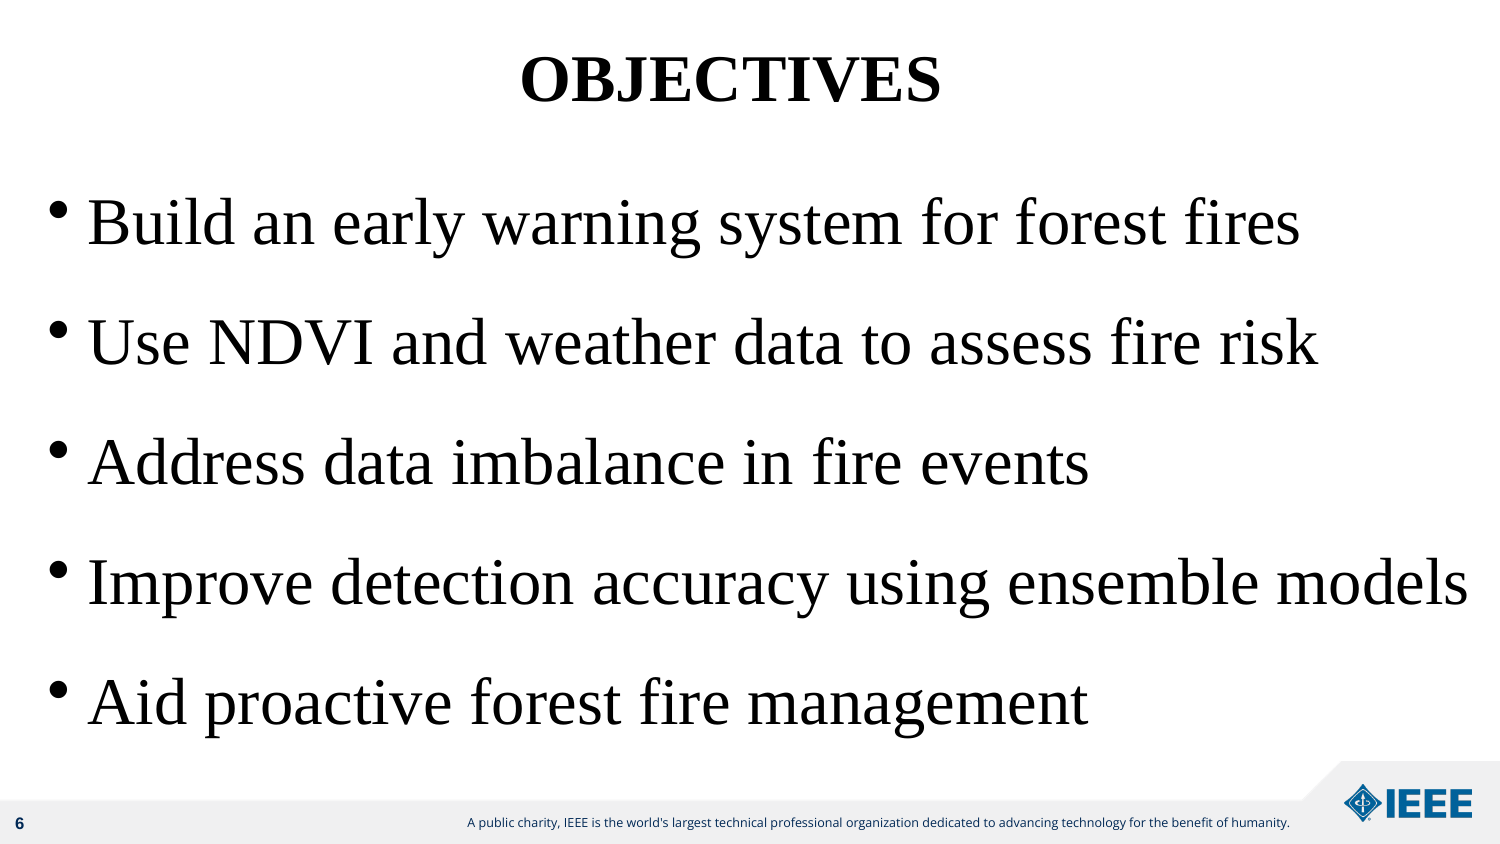

# OBJECTIVES
 Build an early warning system for forest fires
 Use NDVI and weather data to assess fire risk
 Address data imbalance in fire events
 Improve detection accuracy using ensemble models
 Aid proactive forest fire management
6